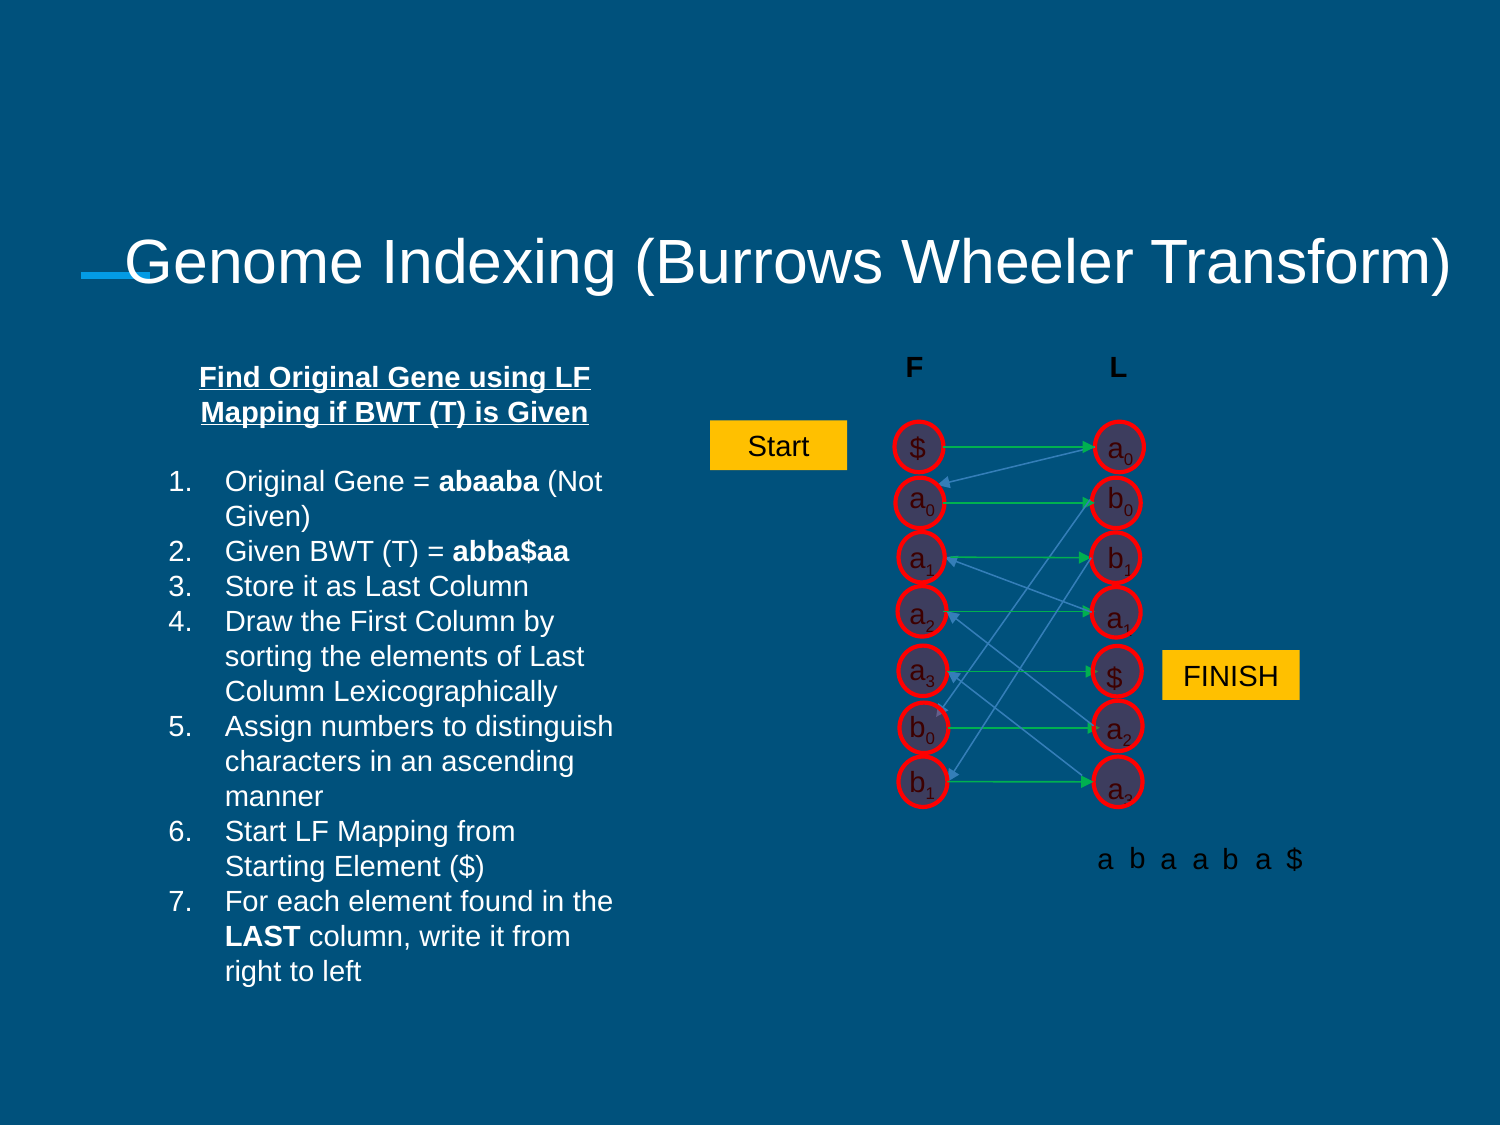

# Genome Indexing (Burrows Wheeler Transform)
F
L
Find Original Gene using LF Mapping if BWT (T) is Given
Original Gene = abaaba (Not Given)
Given BWT (T) = abba$aa
Store it as Last Column
Draw the First Column by sorting the elements of Last Column Lexicographically
Assign numbers to distinguish characters in an ascending manner
Start LF Mapping from Starting Element ($)
For each element found in the LAST column, write it from right to left

Start

$
a0
a0
b0

a1
b1

a2
a1
a3

FINISH
$
b0

a2
b1

a3
b
a
a
a
b
a
$